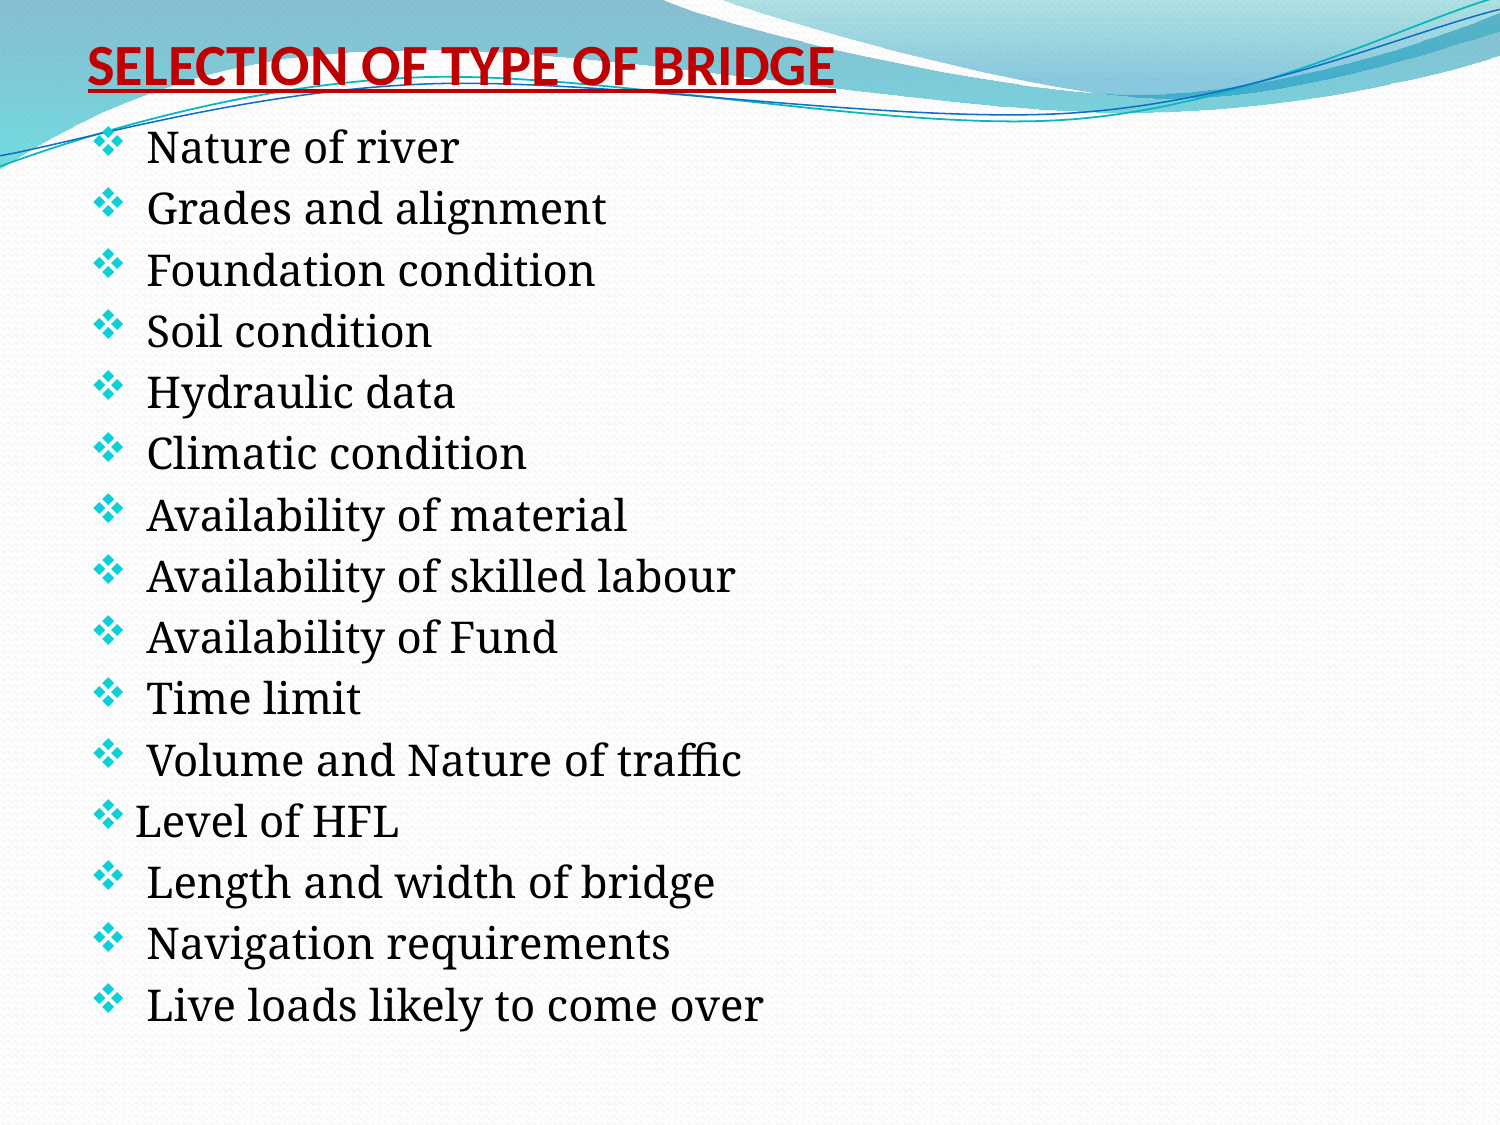

# SELECTION OF TYPE OF BRIDGE
 Nature of river
 Grades and alignment
 Foundation condition
 Soil condition
 Hydraulic data
 Climatic condition
 Availability of material
 Availability of skilled labour
 Availability of Fund
 Time limit
 Volume and Nature of traffic
Level of HFL
 Length and width of bridge
 Navigation requirements
 Live loads likely to come over